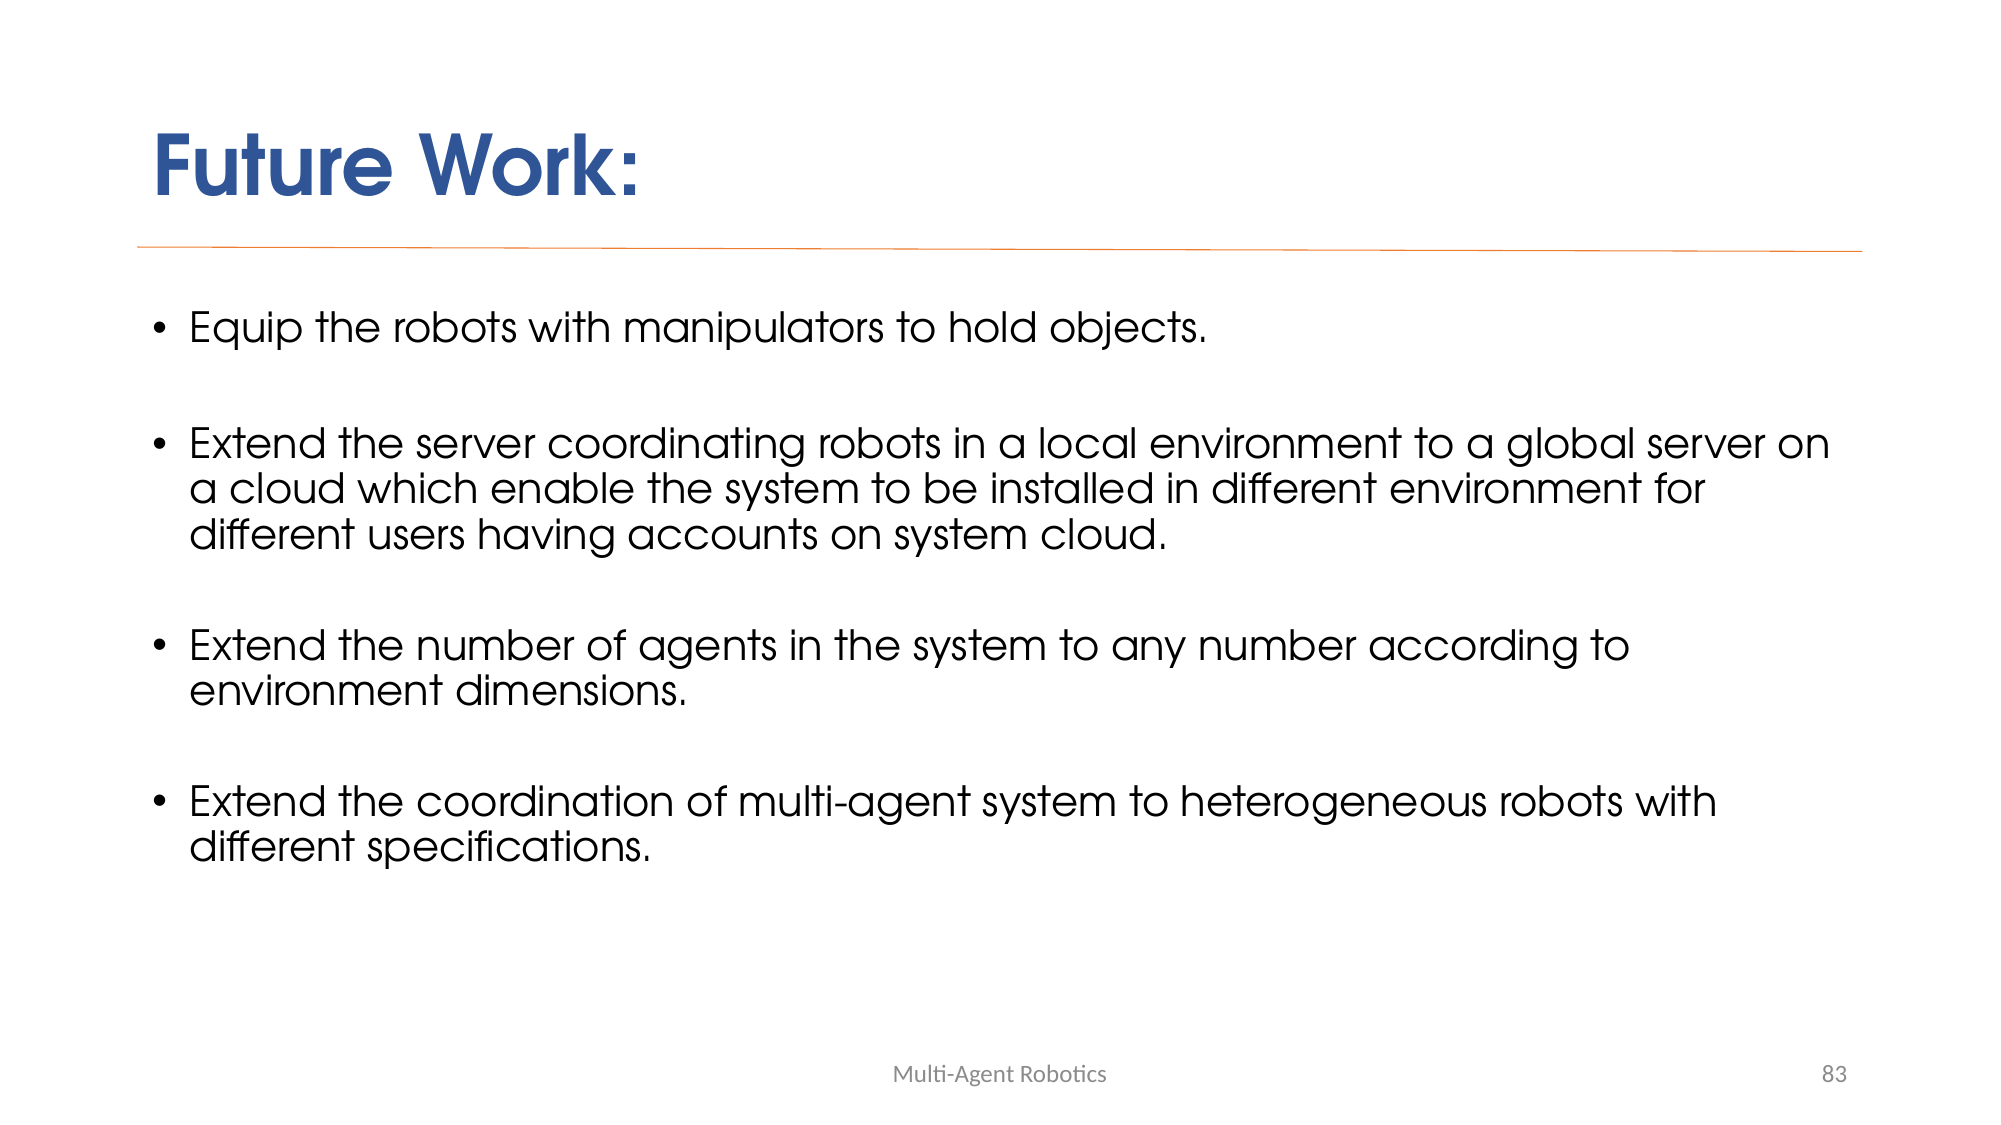

# Future Work:
Equip the robots with manipulators to hold objects.
Extend the server coordinating robots in a local environment to a global server on a cloud which enable the system to be installed in different environment for different users having accounts on system cloud.
Extend the number of agents in the system to any number according to environment dimensions.
Extend the coordination of multi-agent system to heterogeneous robots with different specifications.

Multi-Agent Robotics
83